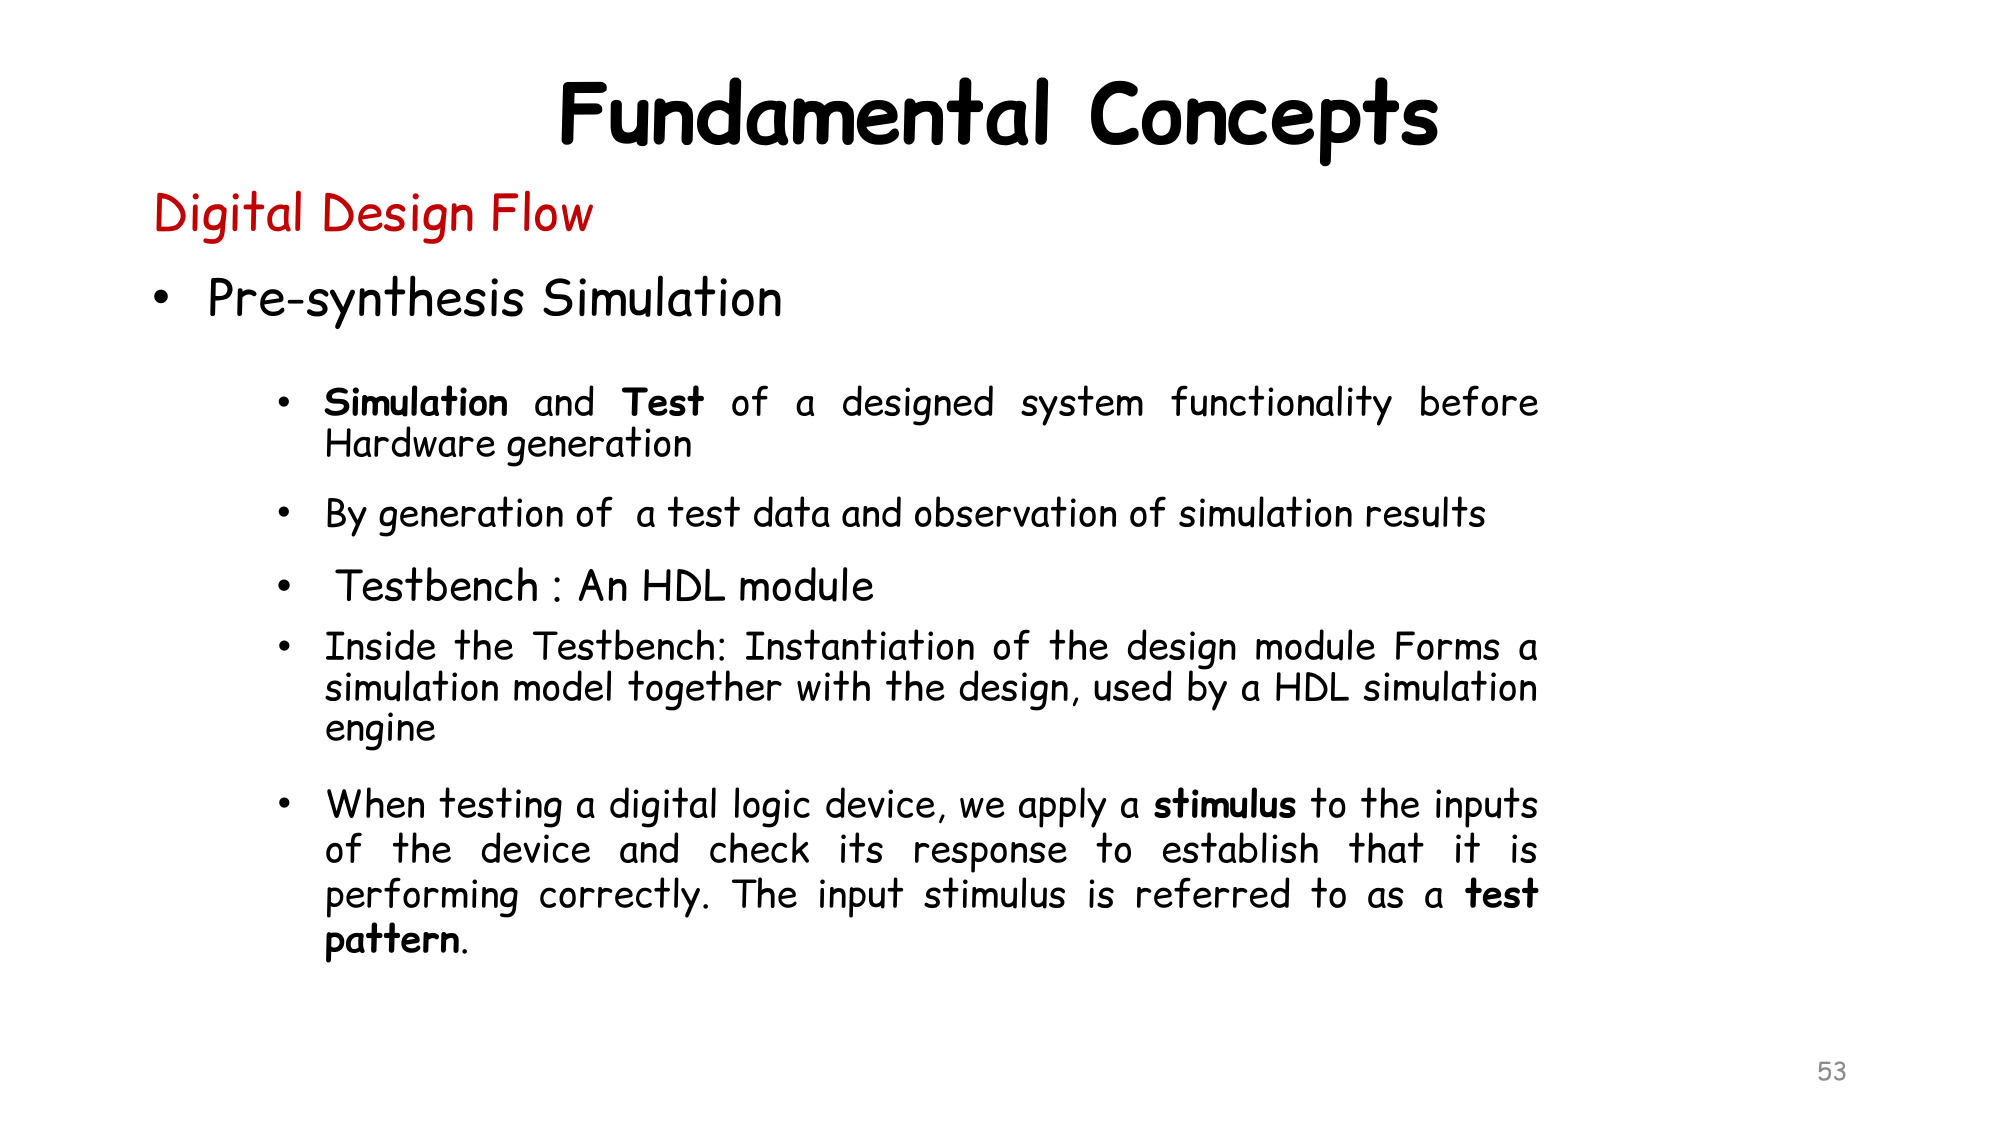

# Fundamental Concepts
Digital Design Flow

Pre-synthesis Simulation
Simulation and Test of a designed system functionality before Hardware generation
By generation of  a test data and observation of simulation results
Testbench : An HDL module
Inside the Testbench: Instantiation of the design module Forms a simulation model together with the design, used by a HDL simulation engine
When testing a digital logic device, we apply a stimulus to the inputs of the device and check its response to establish that it is performing correctly. The input stimulus is referred to as a test pattern.
53